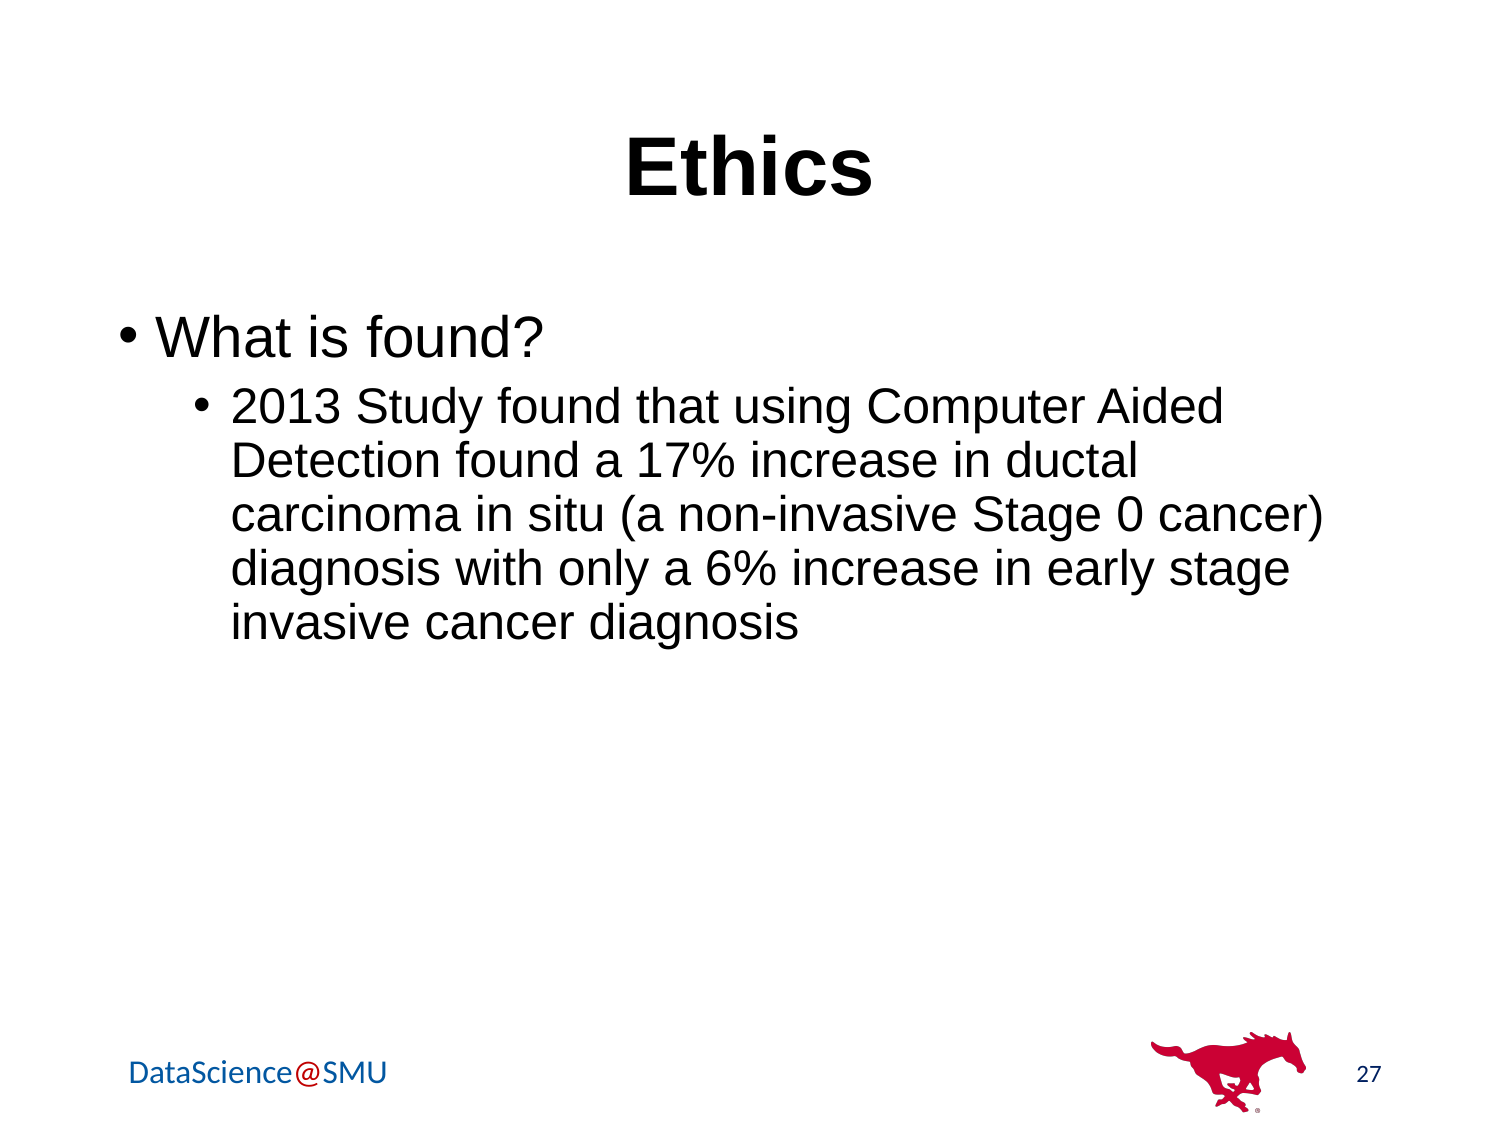

# Ethics
What is found?
2013 Study found that using Computer Aided Detection found a 17% increase in ductal carcinoma in situ (a non-invasive Stage 0 cancer) diagnosis with only a 6% increase in early stage invasive cancer diagnosis

27